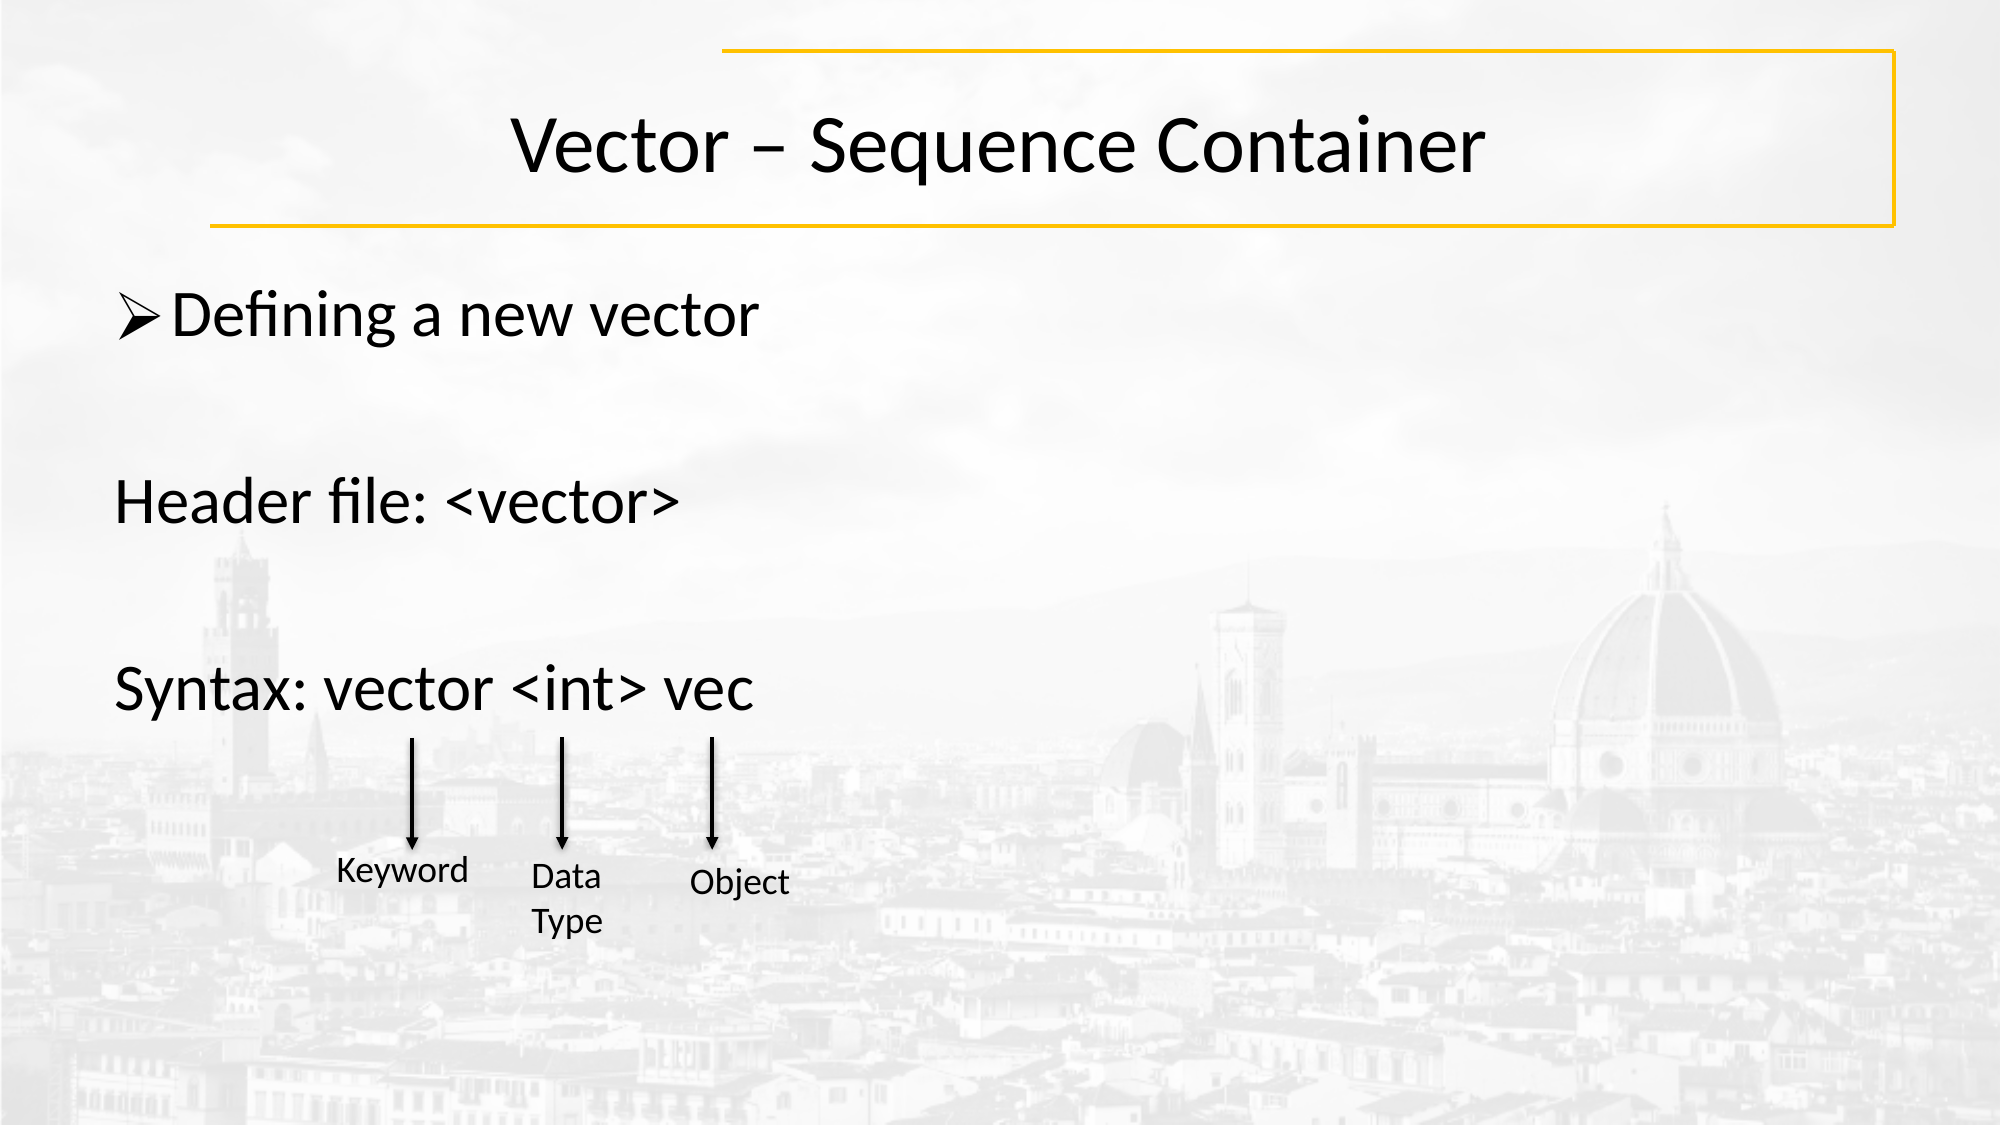

# Vector – Sequence Container
Defining a new vector

Header file: <vector>

Syntax: vector <int> vec

Keyword
Data Type
Object